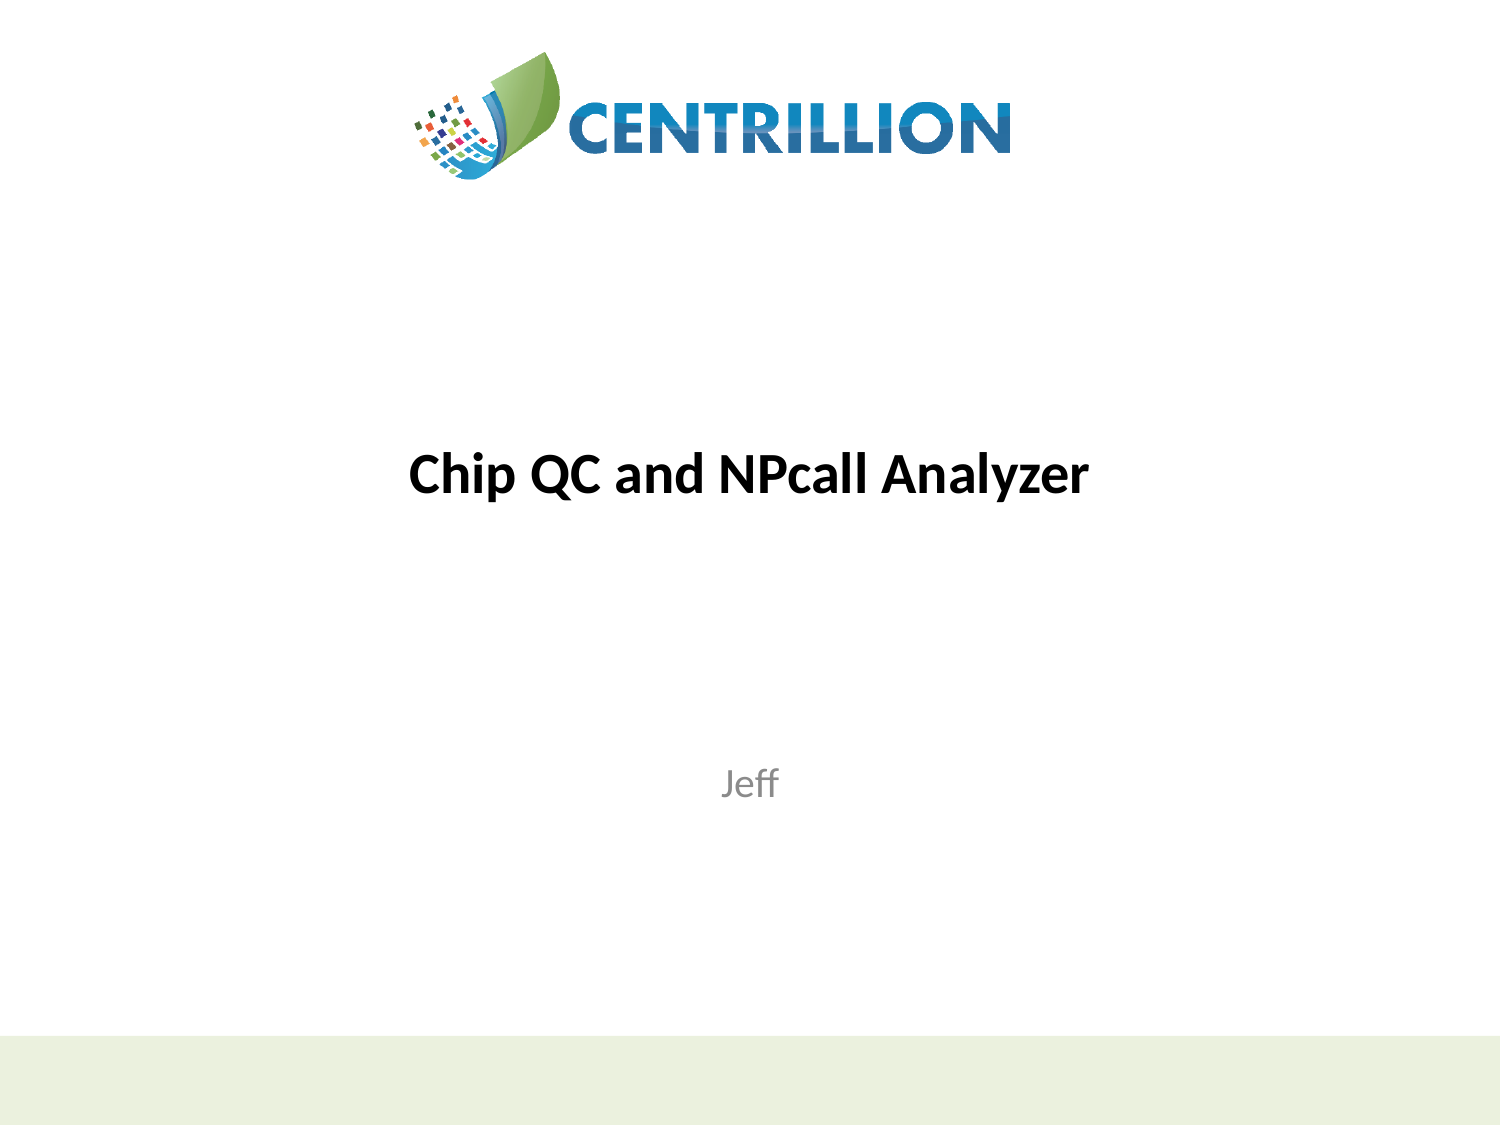

# Chip QC and NPcall Analyzer
Jeff